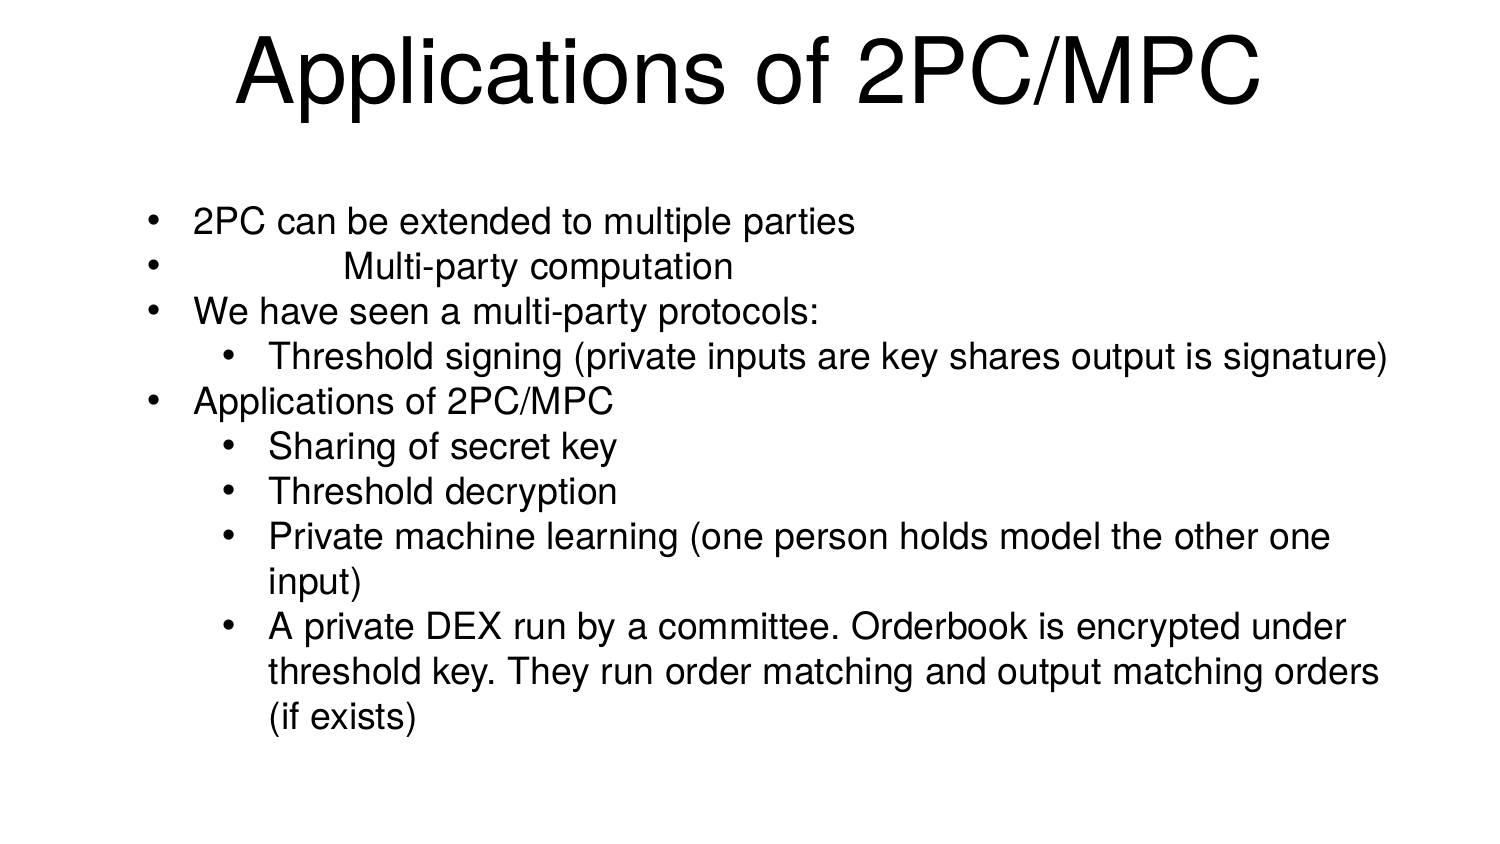

# Applications of 2PC/MPC
2PC can be extended to multiple parties
	Multi-party computation
We have seen a multi-party protocols:
Threshold signing (private inputs are key shares output is signature)
Applications of 2PC/MPC
Sharing of secret key
Threshold decryption
Private machine learning (one person holds model the other one input)
A private DEX run by a committee. Orderbook is encrypted under threshold key. They run order matching and output matching orders (if exists)